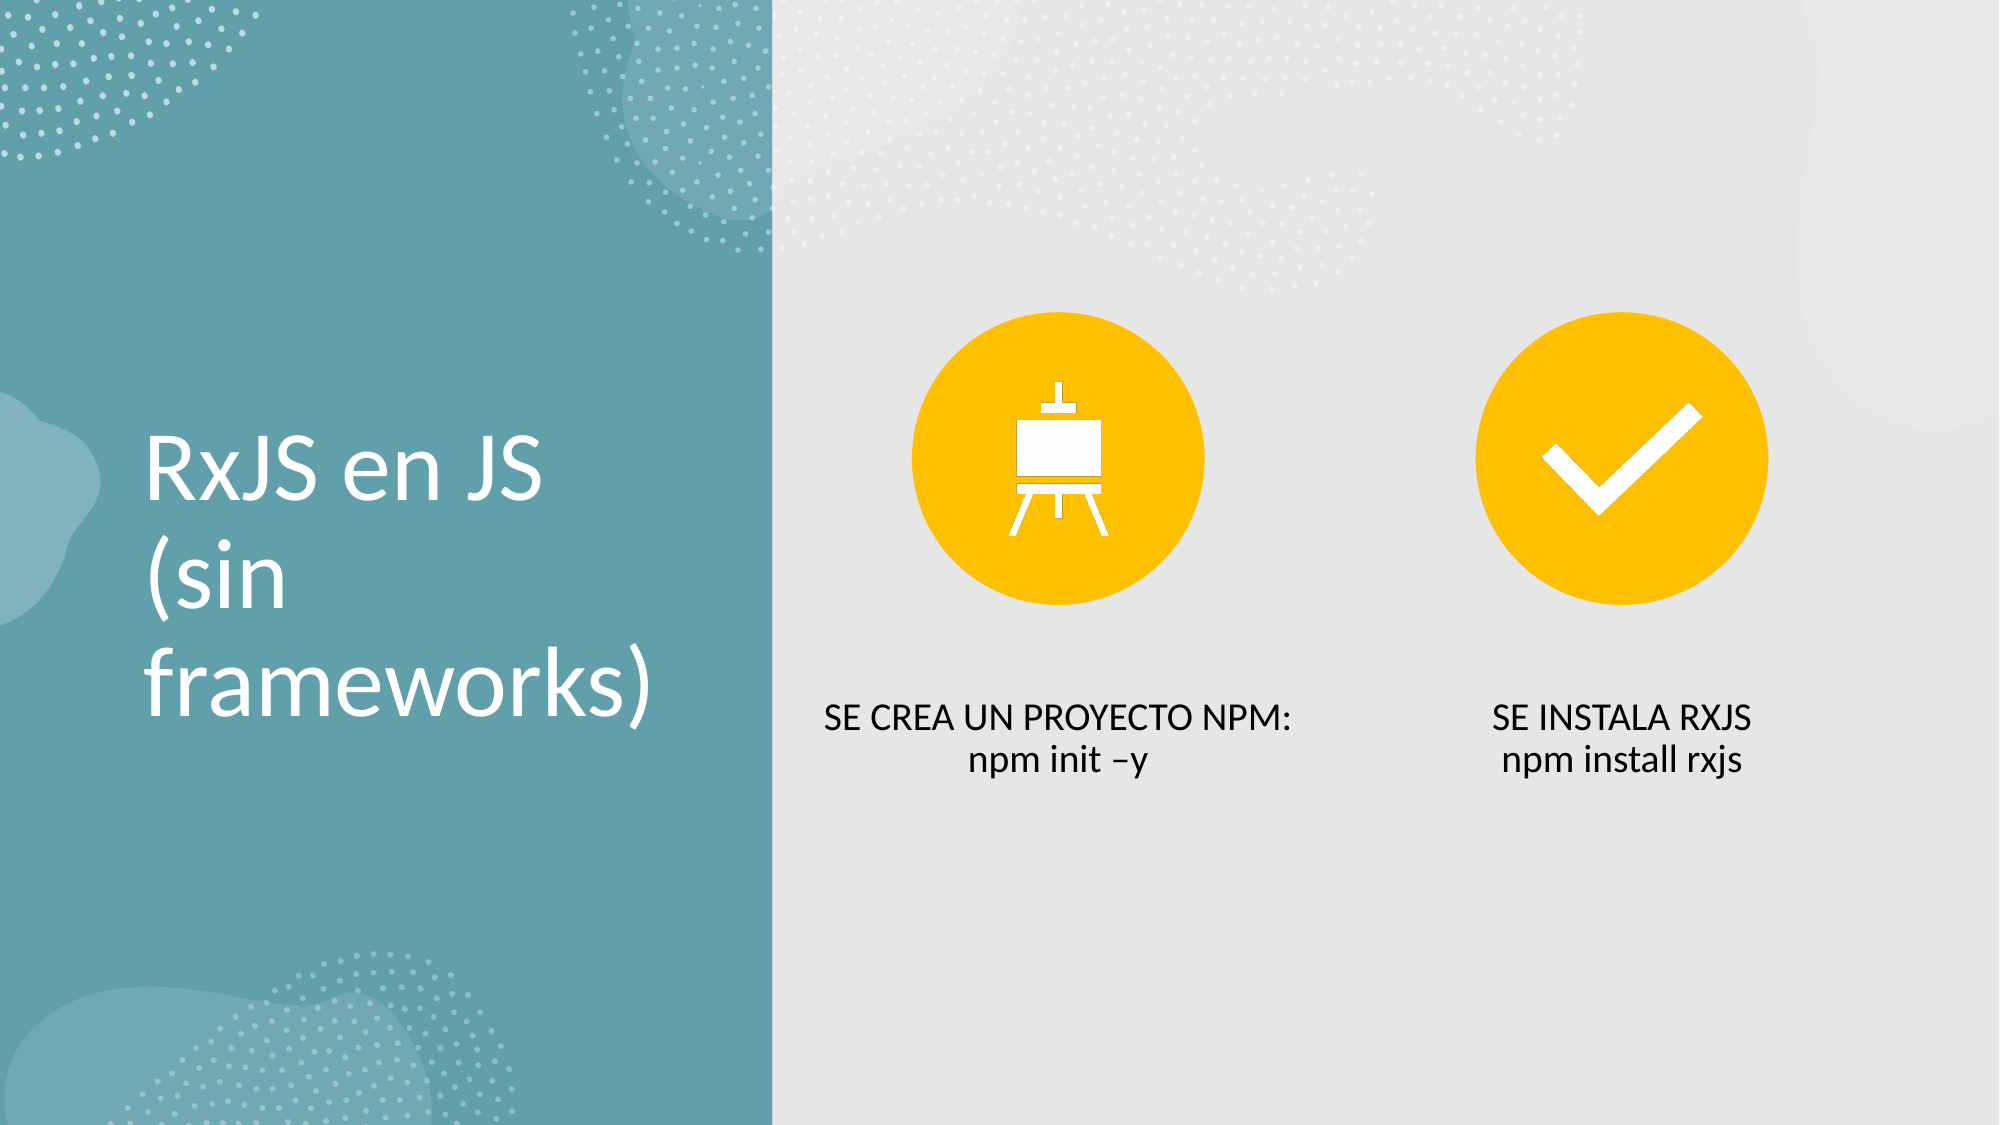

Se crea un proyecto npm:
npm init –y
Se instala RxJS
npm install rxjs
# RxJS en JS (sin frameworks)